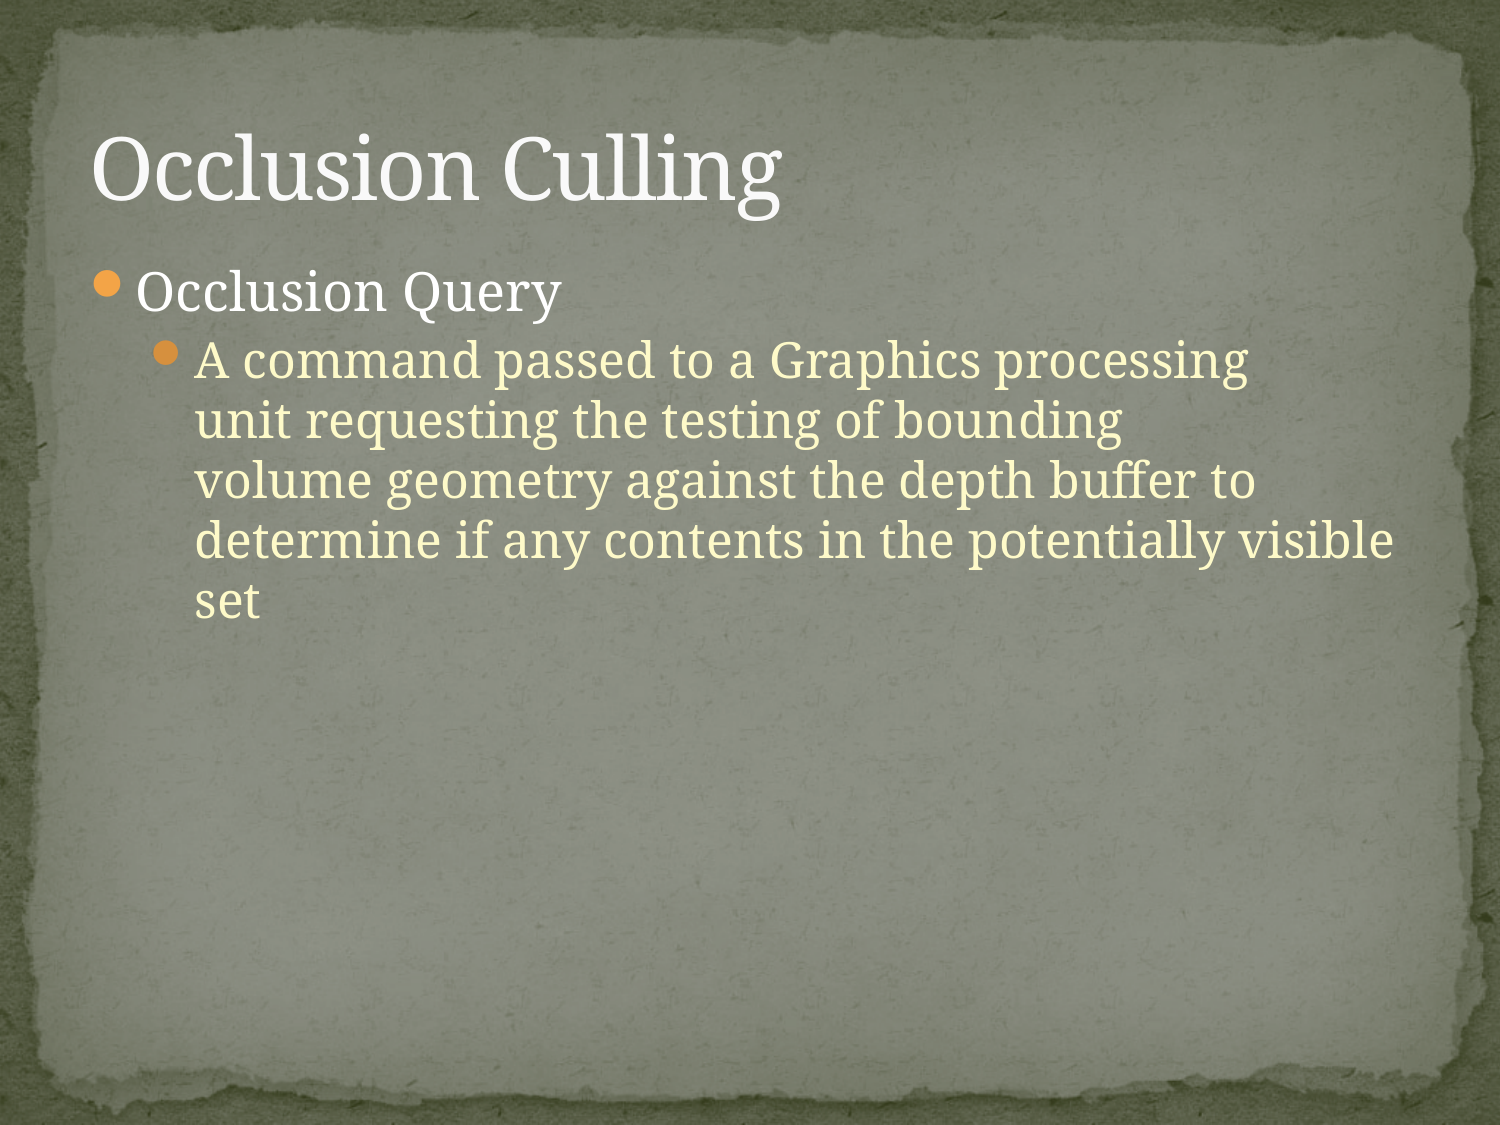

# Occlusion Culling
Occlusion Query
A command passed to a Graphics processing unit requesting the testing of bounding volume geometry against the depth buffer to determine if any contents in the potentially visible set